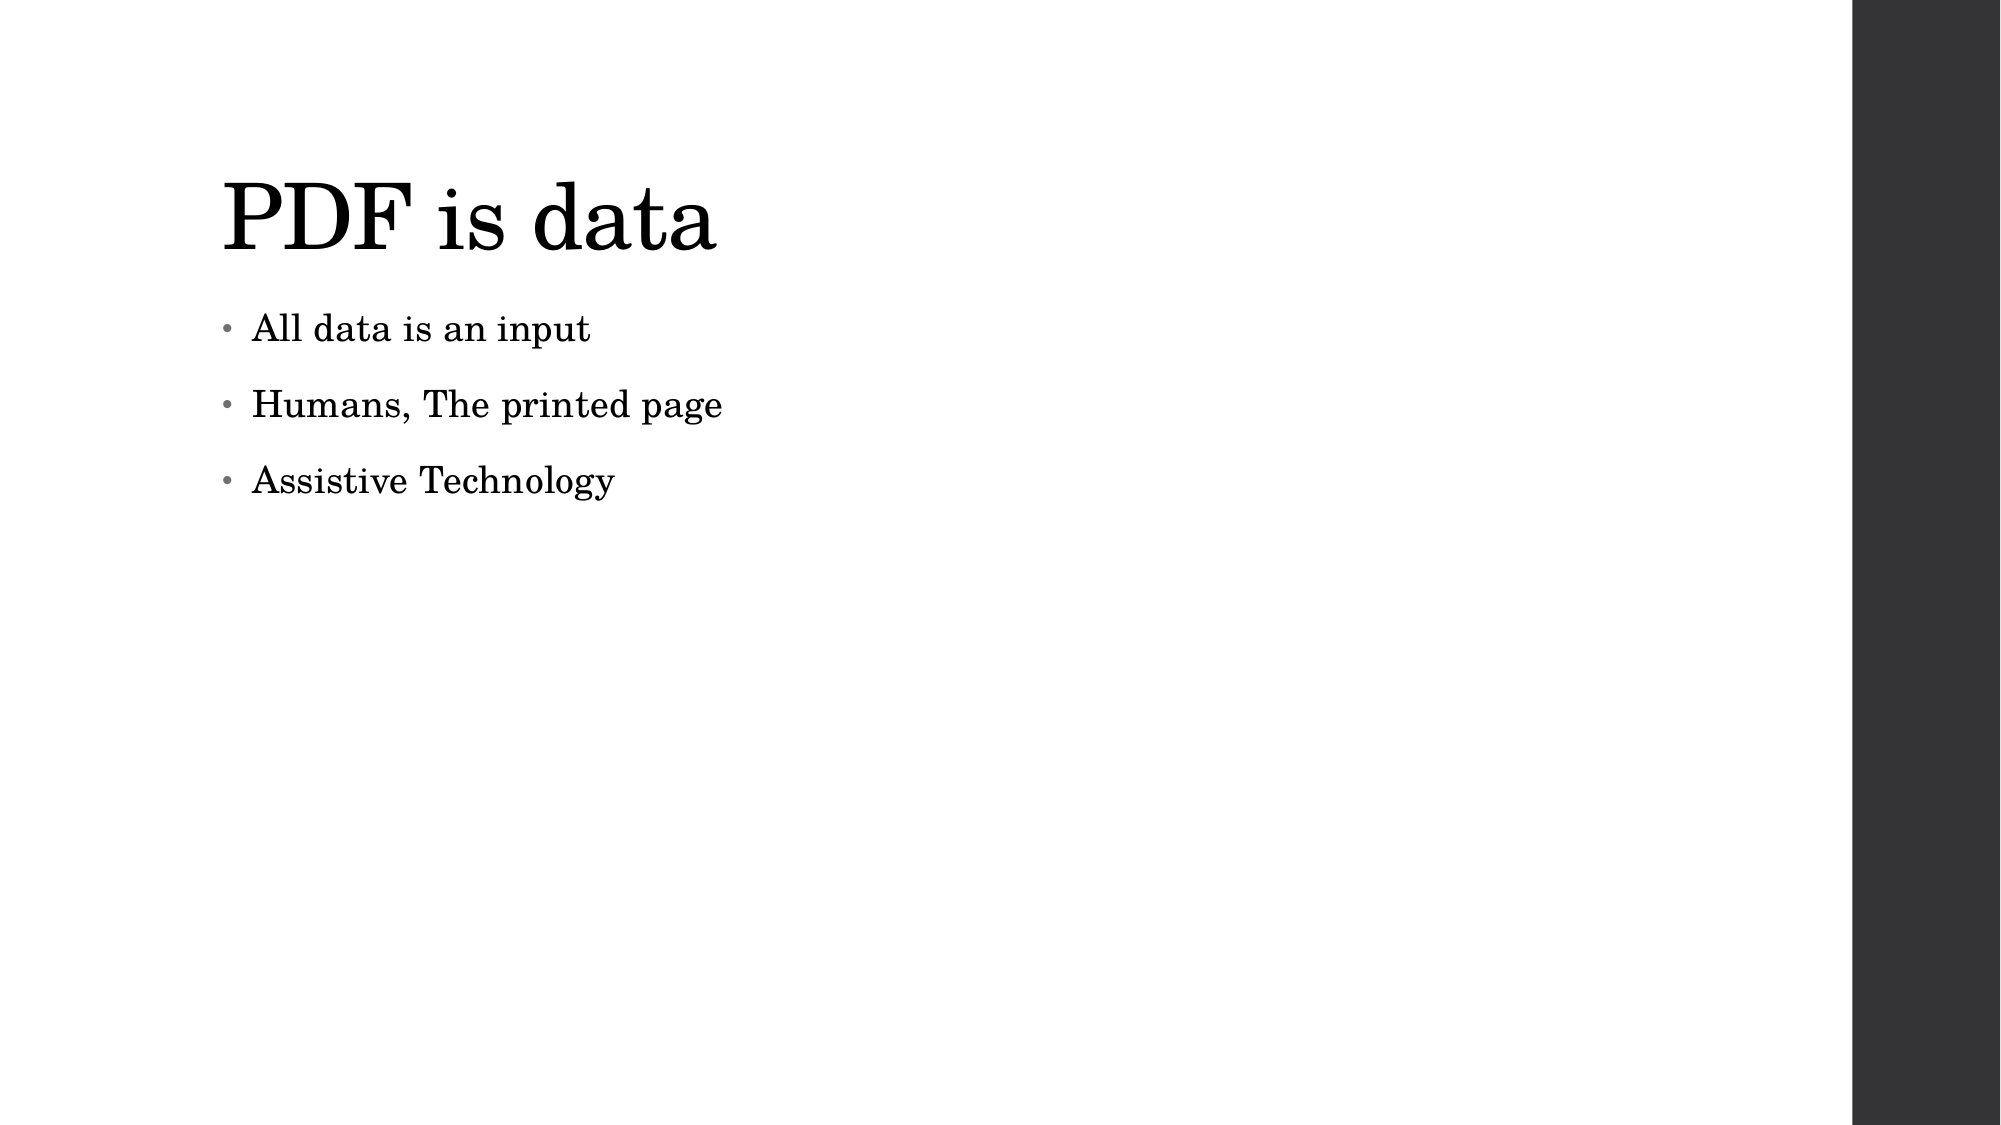

# PDF is data
All data is an input
Humans, The printed page
Assistive Technology